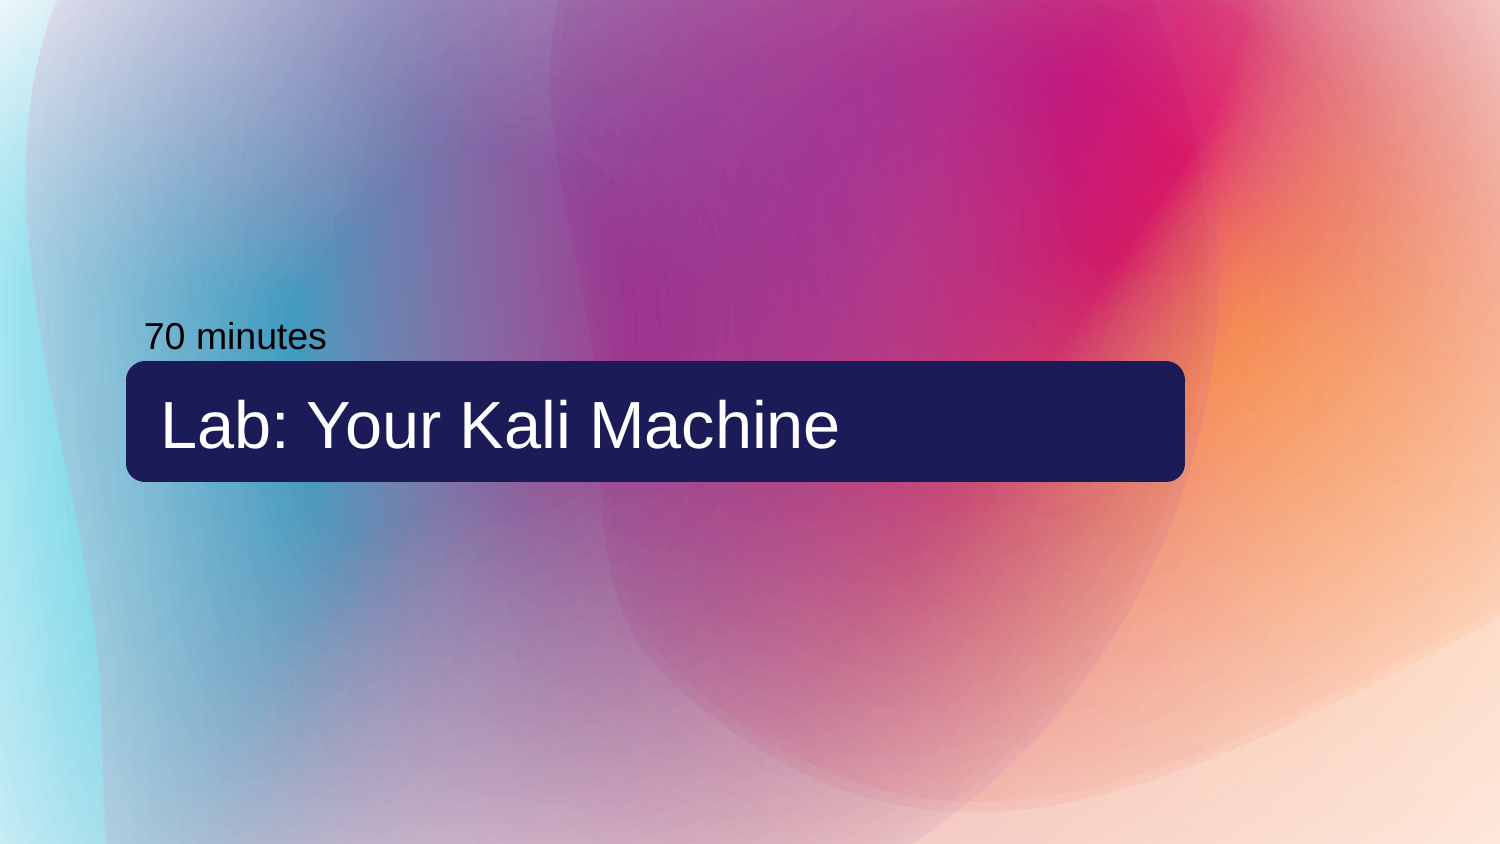

70 minutes
# Lab: Your Kali Machine